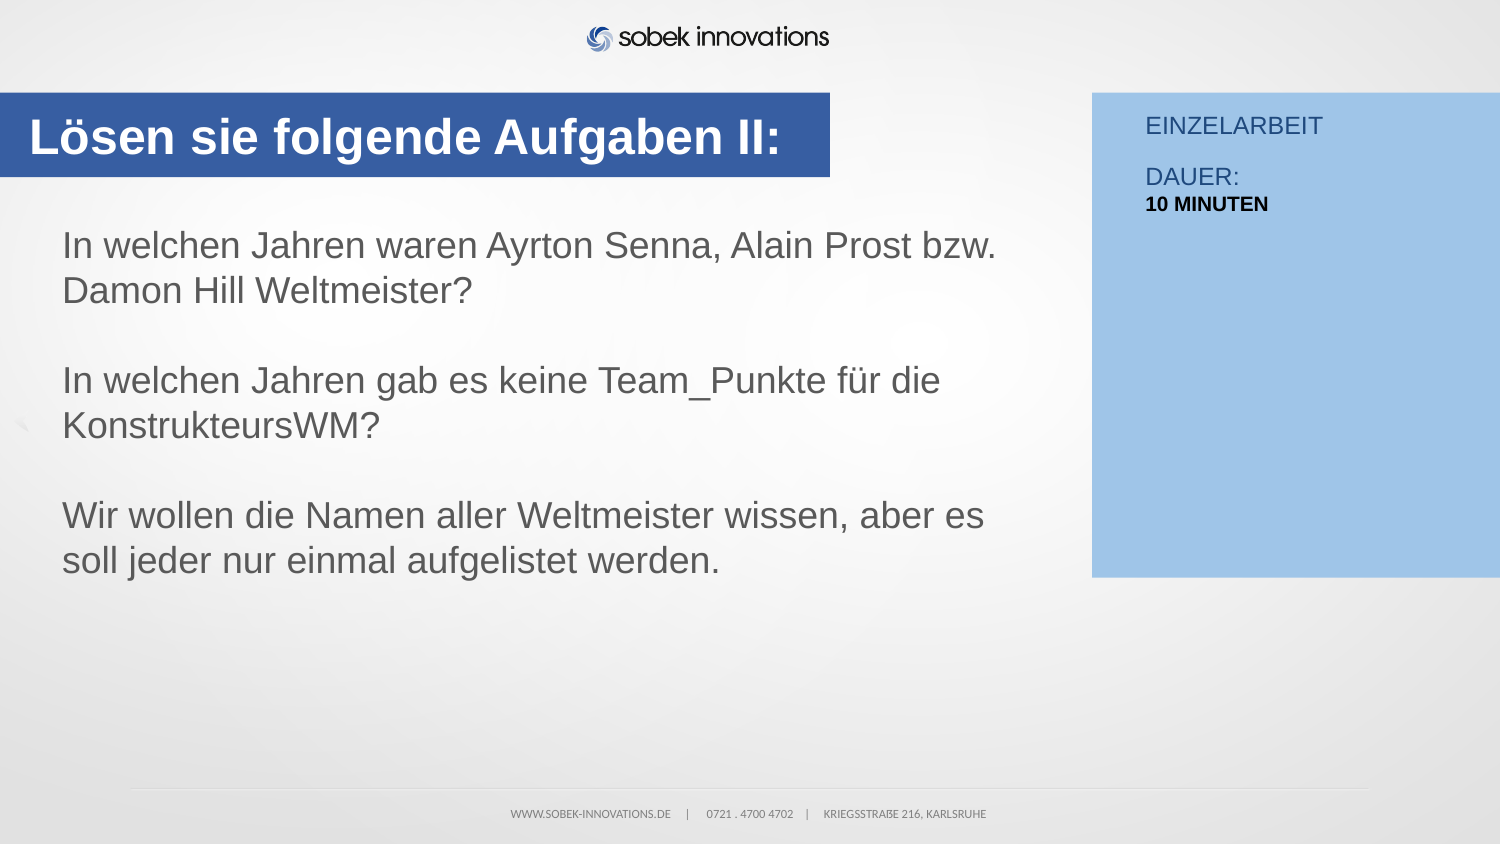

# Lösen sie folgende Aufgaben II:
EINZELARBEIT
DAUER:
10 MINUTEN

In welchen Jahren waren Ayrton Senna, Alain Prost bzw. Damon Hill Weltmeister?
In welchen Jahren gab es keine Team_Punkte für die KonstrukteursWM?
Wir wollen die Namen aller Weltmeister wissen, aber es soll jeder nur einmal aufgelistet werden.